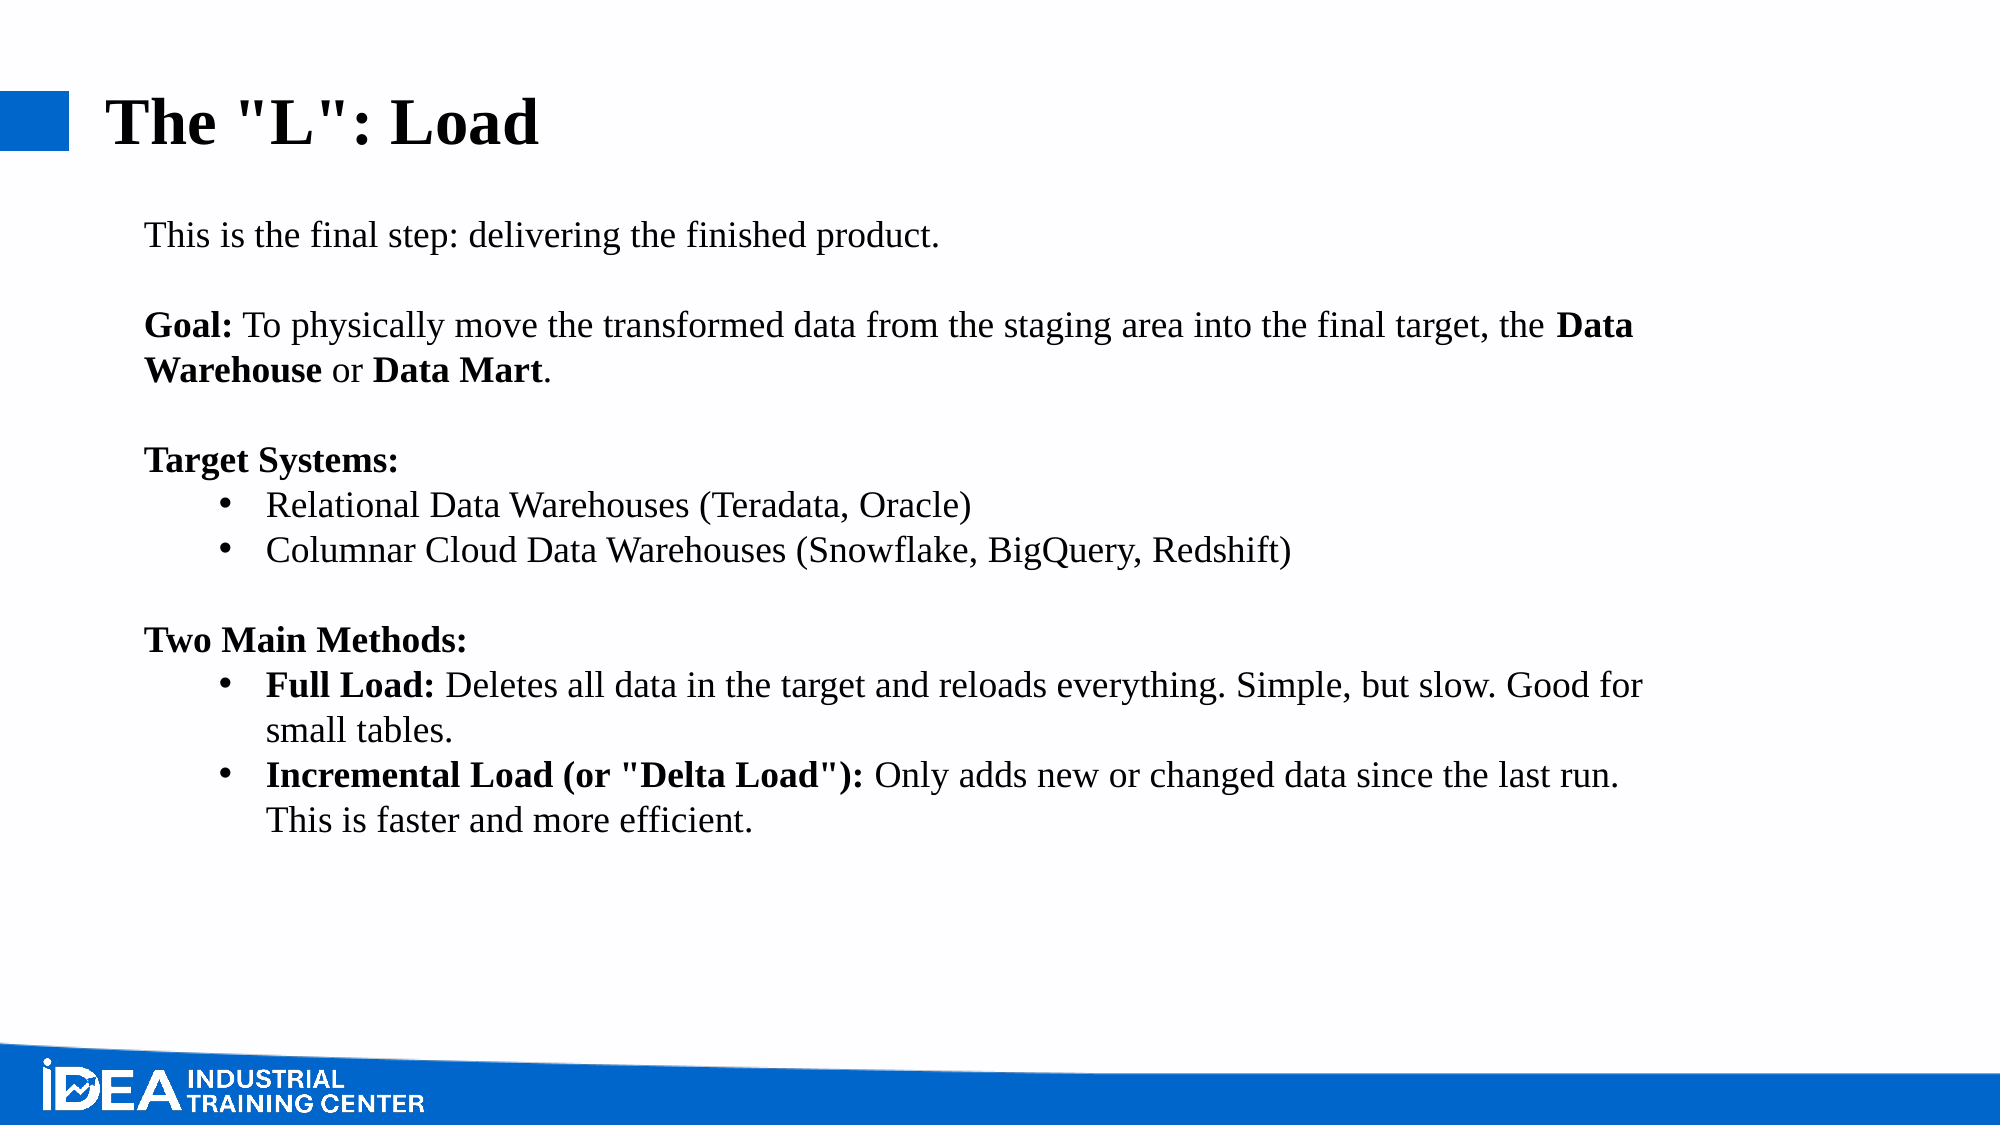

# The "L": Load
This is the final step: delivering the finished product.

Goal: To physically move the transformed data from the staging area into the final target, the Data Warehouse or Data Mart.

Target Systems:
Relational Data Warehouses (Teradata, Oracle)
Columnar Cloud Data Warehouses (Snowflake, BigQuery, Redshift)

Two Main Methods:
Full Load: Deletes all data in the target and reloads everything. Simple, but slow. Good for small tables.
Incremental Load (or "Delta Load"): Only adds new or changed data since the last run. This is faster and more efficient.